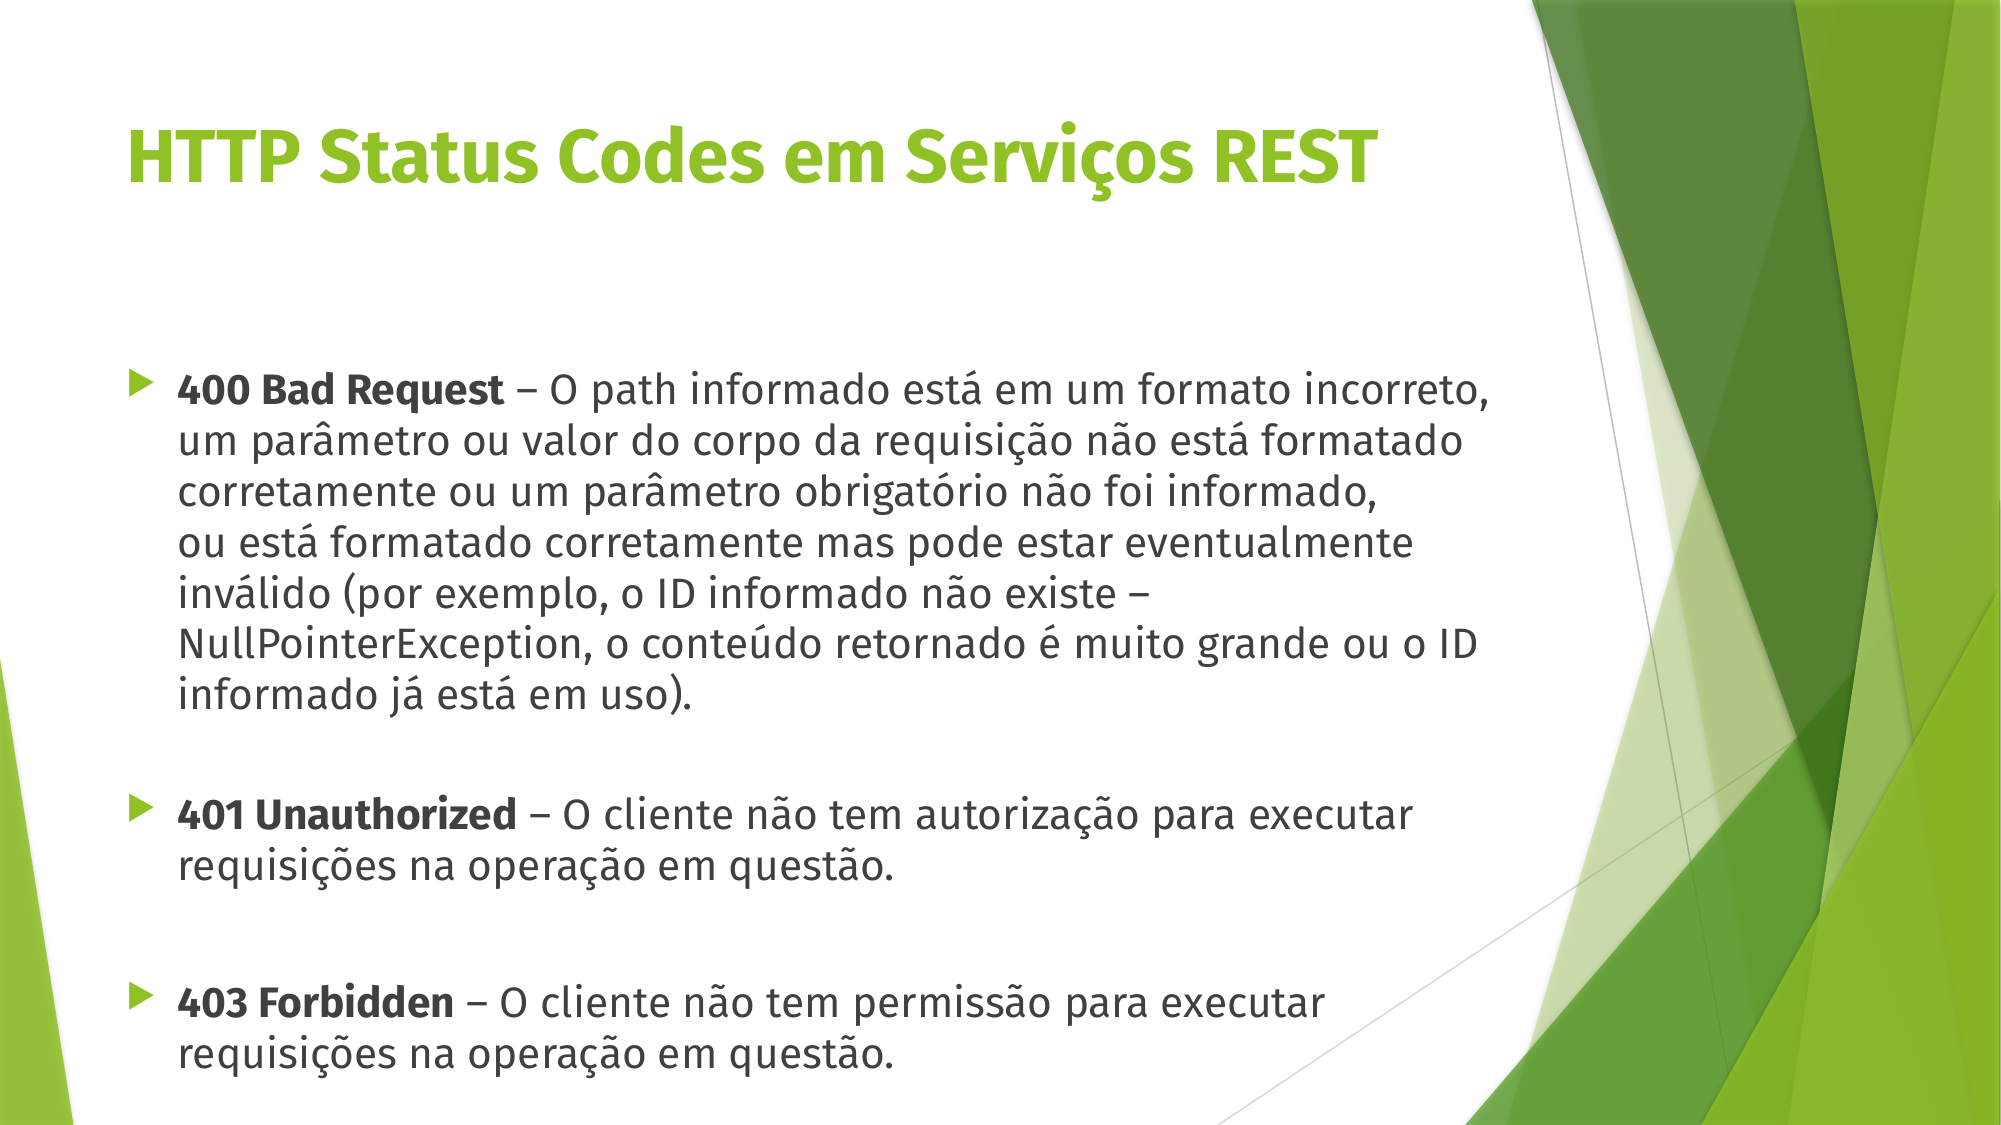

# HTTP Status Codes em Serviços REST
400 Bad Request – O path informado está em um formato incorreto, um parâmetro ou valor do corpo da requisição não está formatado corretamente ou um parâmetro obrigatório não foi informado,
ou está formatado corretamente mas pode estar eventualmente inválido (por exemplo, o ID informado não existe – NullPointerException, o conteúdo retornado é muito grande ou o ID informado já está em uso).
401 Unauthorized – O cliente não tem autorização para executar requisições na operação em questão.

403 Forbidden – O cliente não tem permissão para executar requisições na operação em questão.